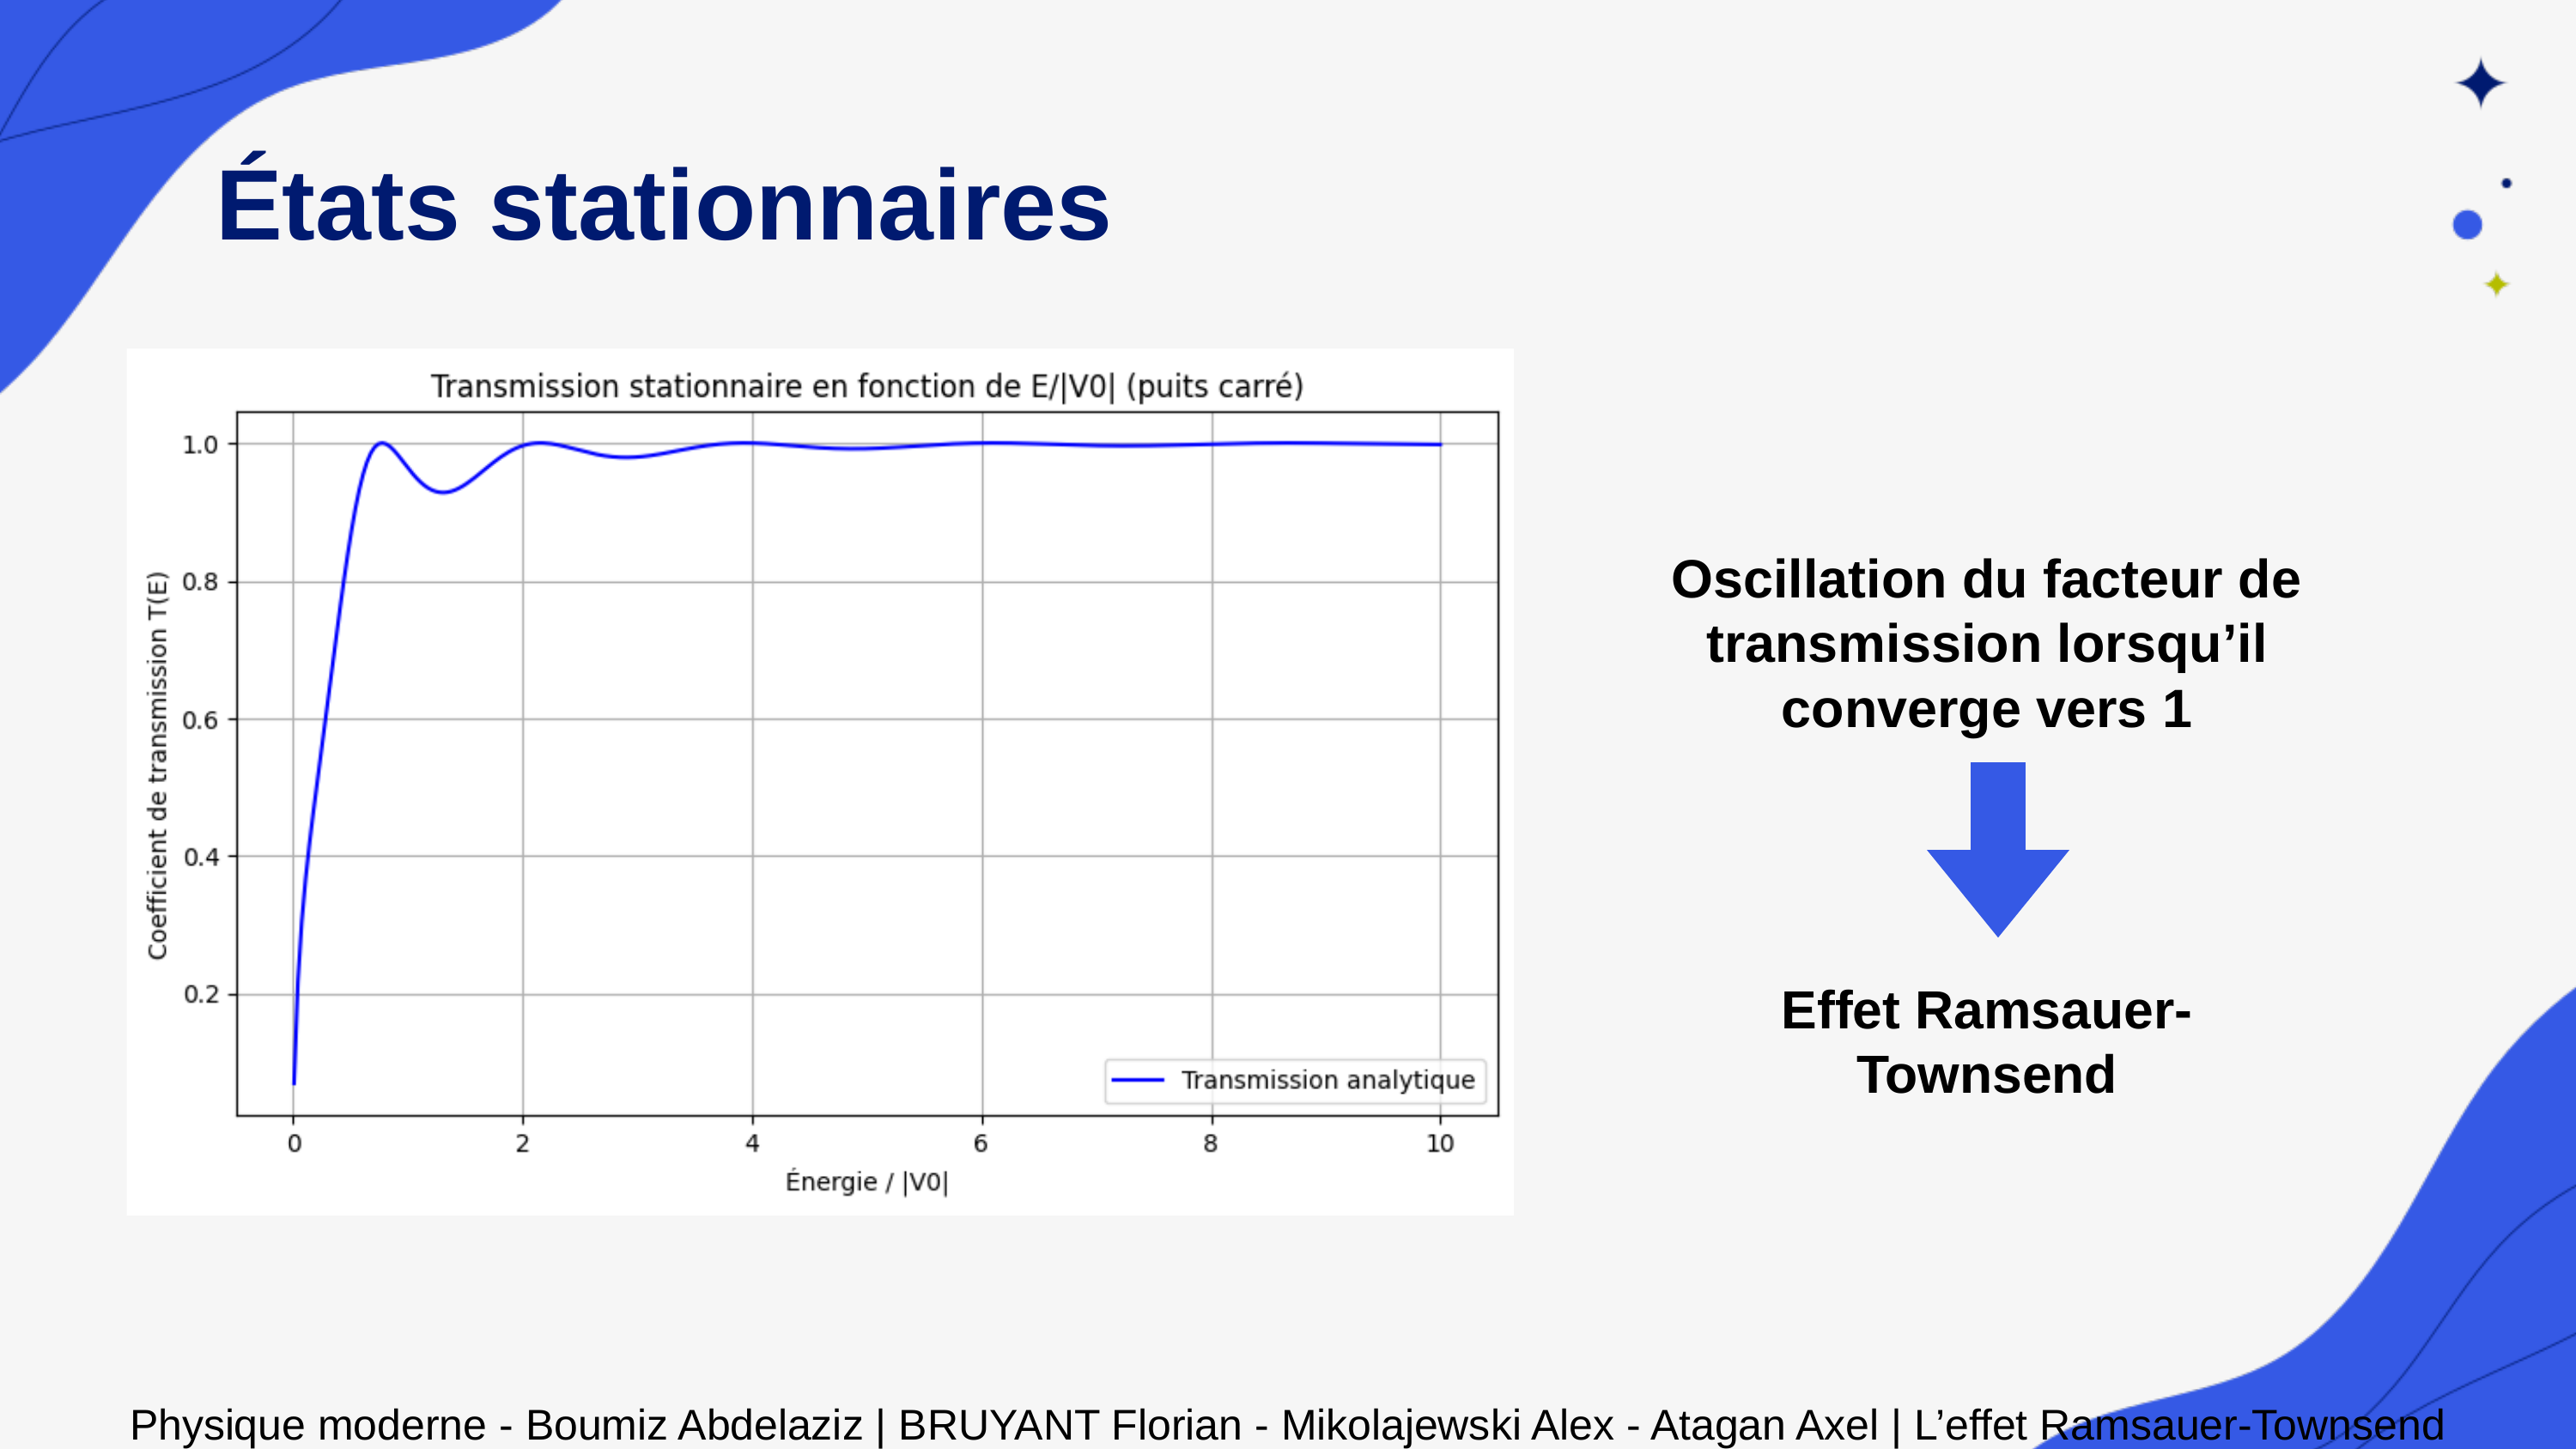

États stationnaires

Oscillation du facteur de transmission lorsqu’il converge vers 1

Effet Ramsauer-Townsend
Physique moderne - Boumiz Abdelaziz | BRUYANT Florian - Mikolajewski Alex - Atagan Axel | L’effet Ramsauer-Townsend